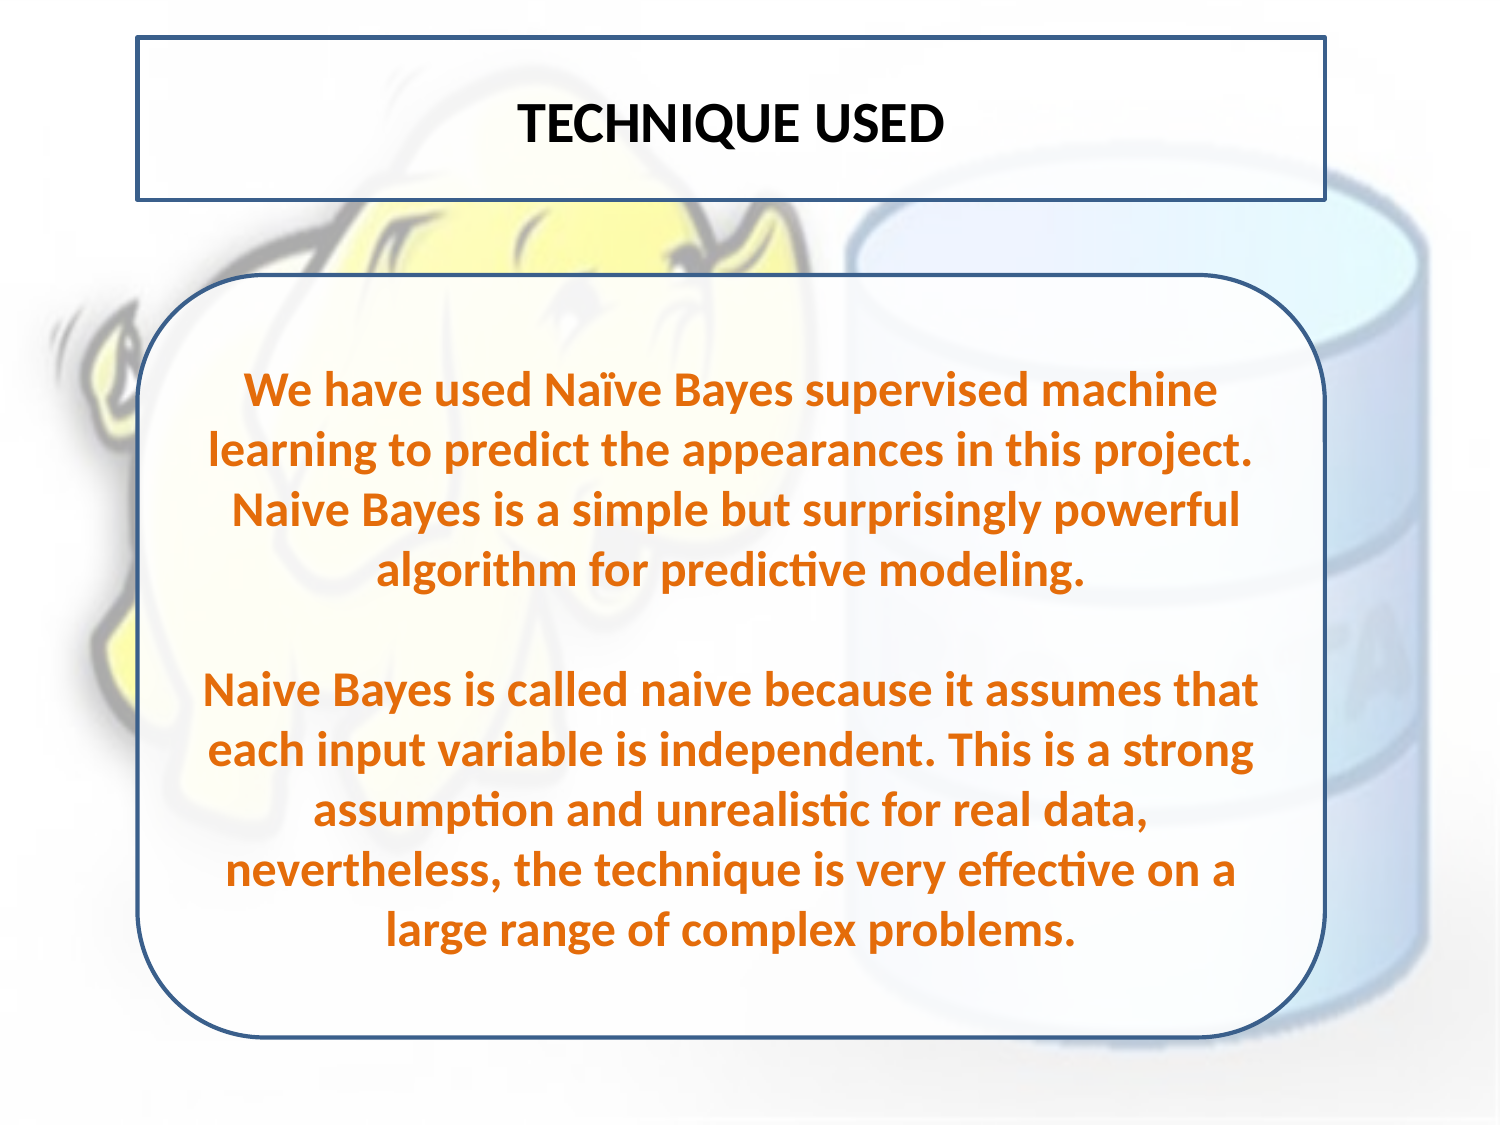

TECHNIQUE USED
We have used Naïve Bayes supervised machine learning to predict the appearances in this project.
 Naive Bayes is a simple but surprisingly powerful algorithm for predictive modeling.

Naive Bayes is called naive because it assumes that each input variable is independent. This is a strong assumption and unrealistic for real data, nevertheless, the technique is very effective on a large range of complex problems.